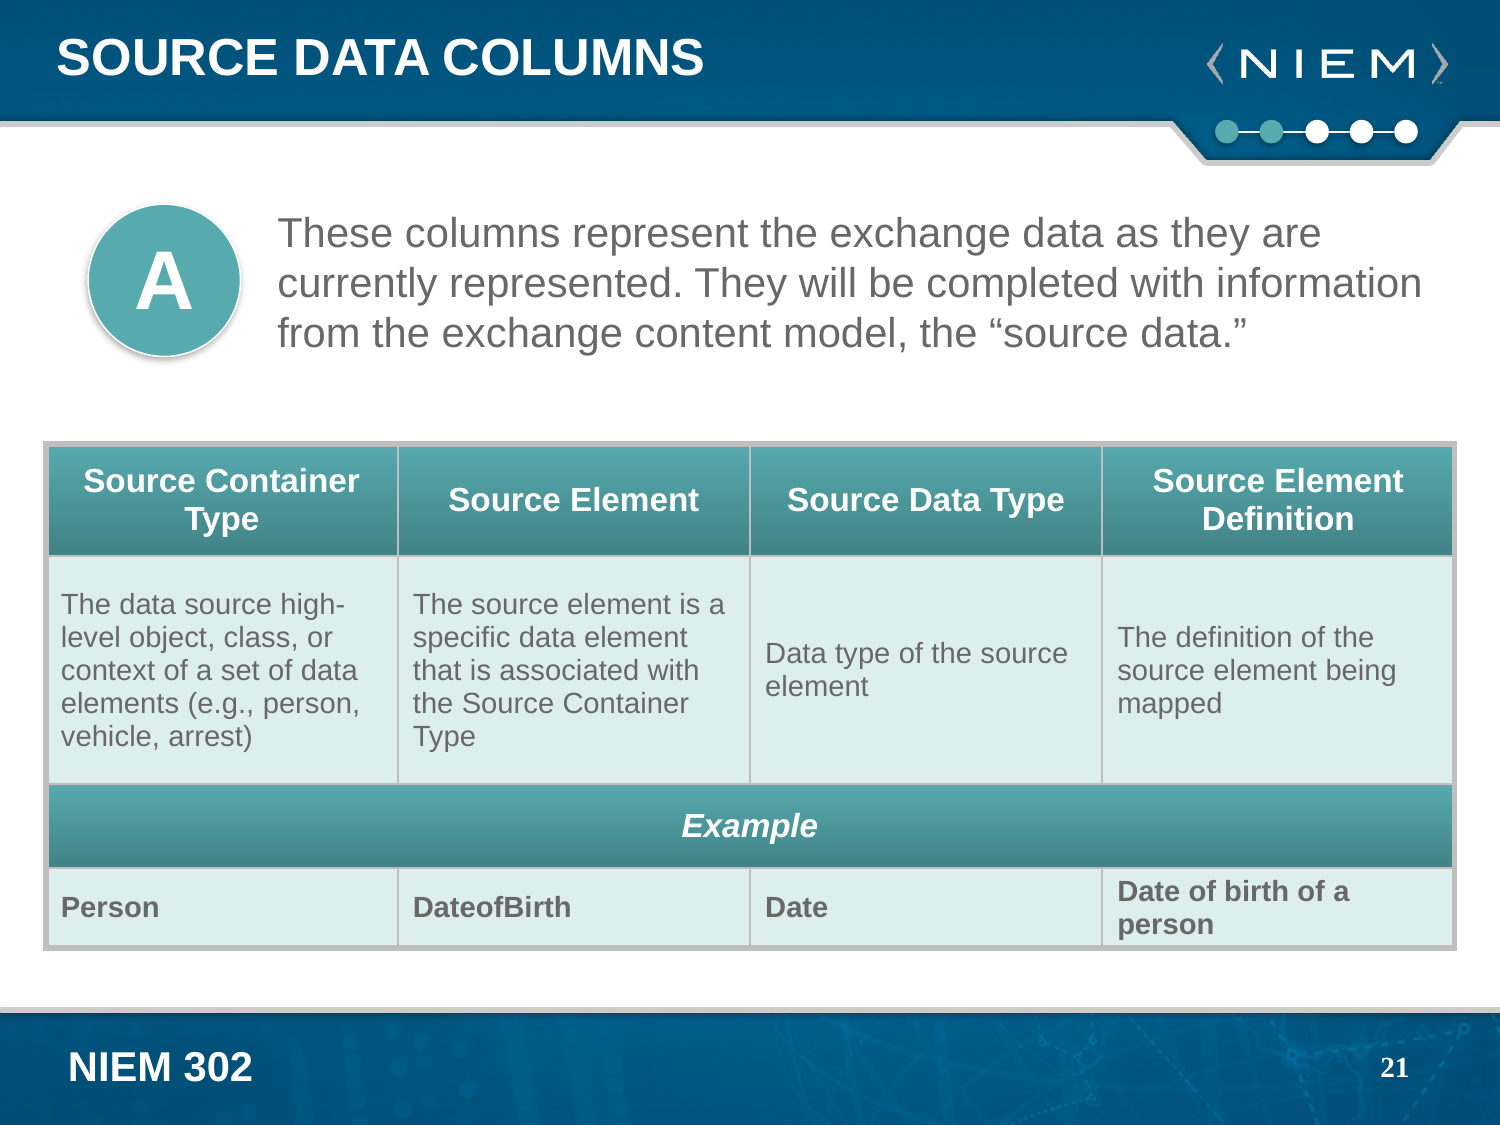

# Source Data Columns

These columns represent the exchange data as they are currently represented. They will be completed with information from the exchange content model, the “source data.”

A
| Source Container Type | Source Element | Source Data Type | Source Element Definition |
| --- | --- | --- | --- |
| The data source high-level object, class, or context of a set of data elements (e.g., person, vehicle, arrest) | The source element is a specific data element that is associated with the Source Container Type | Data type of the source element | The definition of the source element being mapped |
| Example |  |  |  |
| Person | DateofBirth | Date | Date of birth of a person |
21